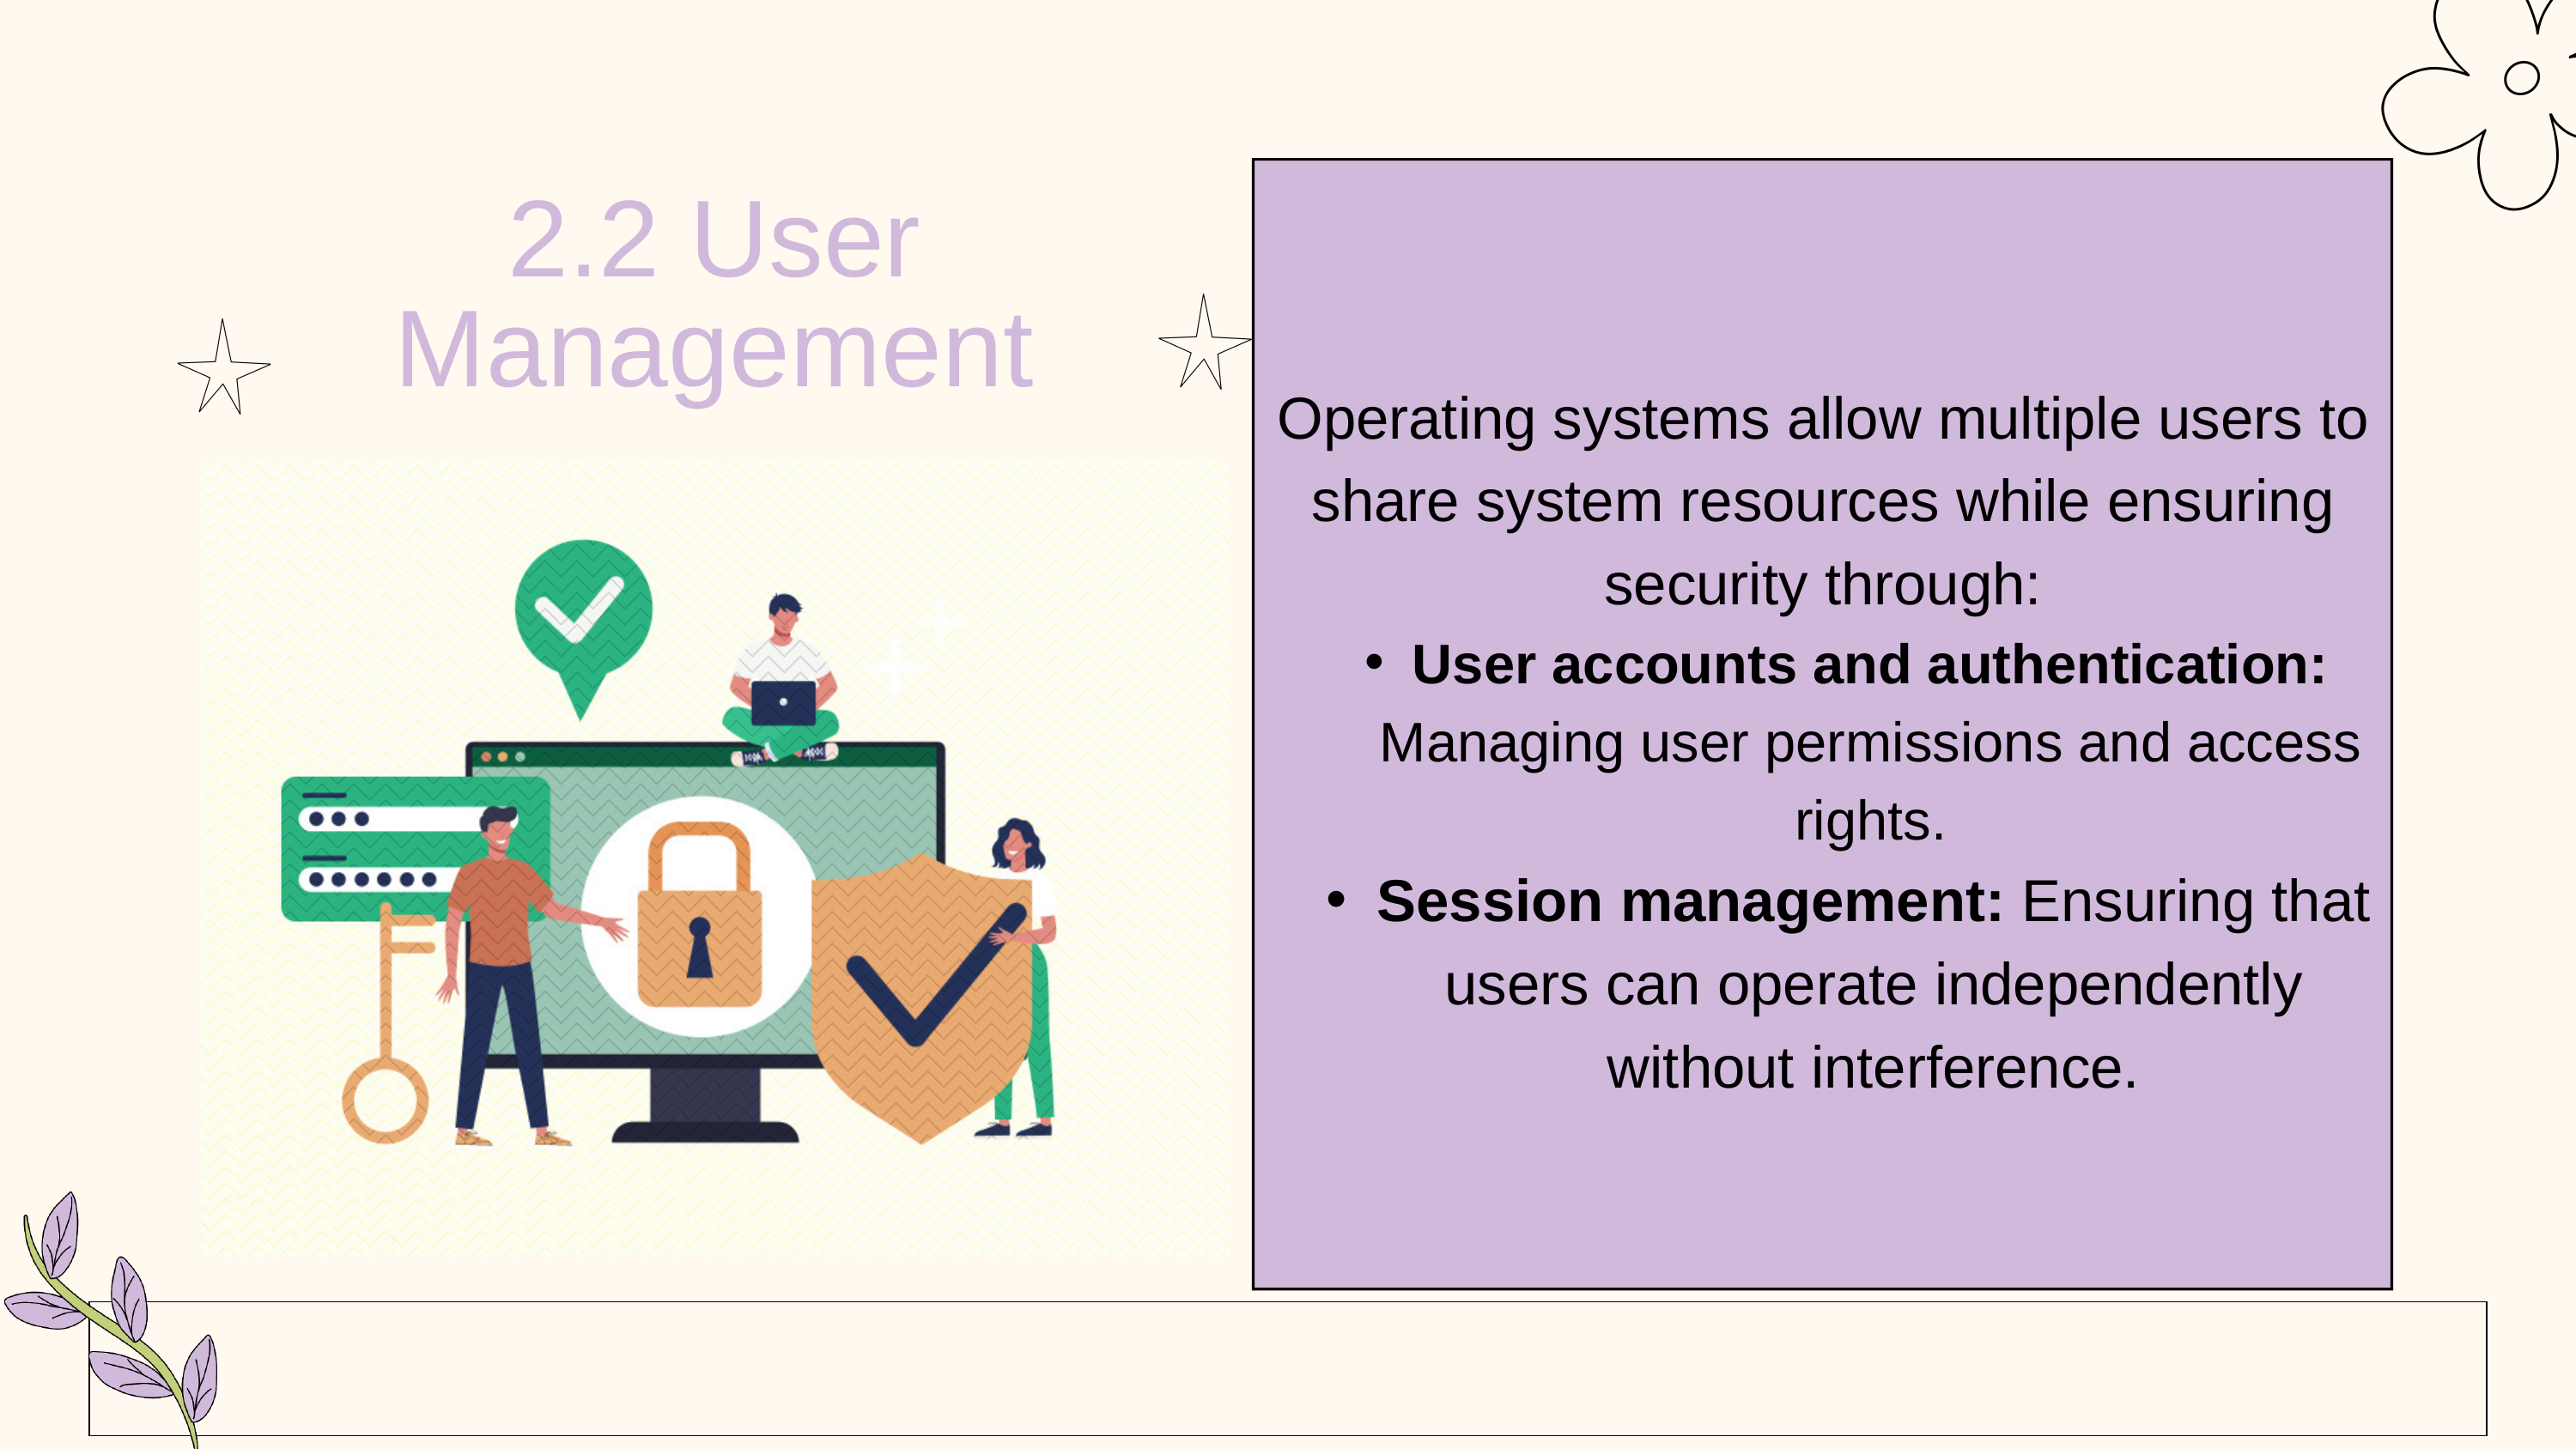

2.2 User Management

Operating systems allow multiple users to share system resources while ensuring security through:
User accounts and authentication: Managing user permissions and access rights.
Session management: Ensuring that users can operate independently without interference.